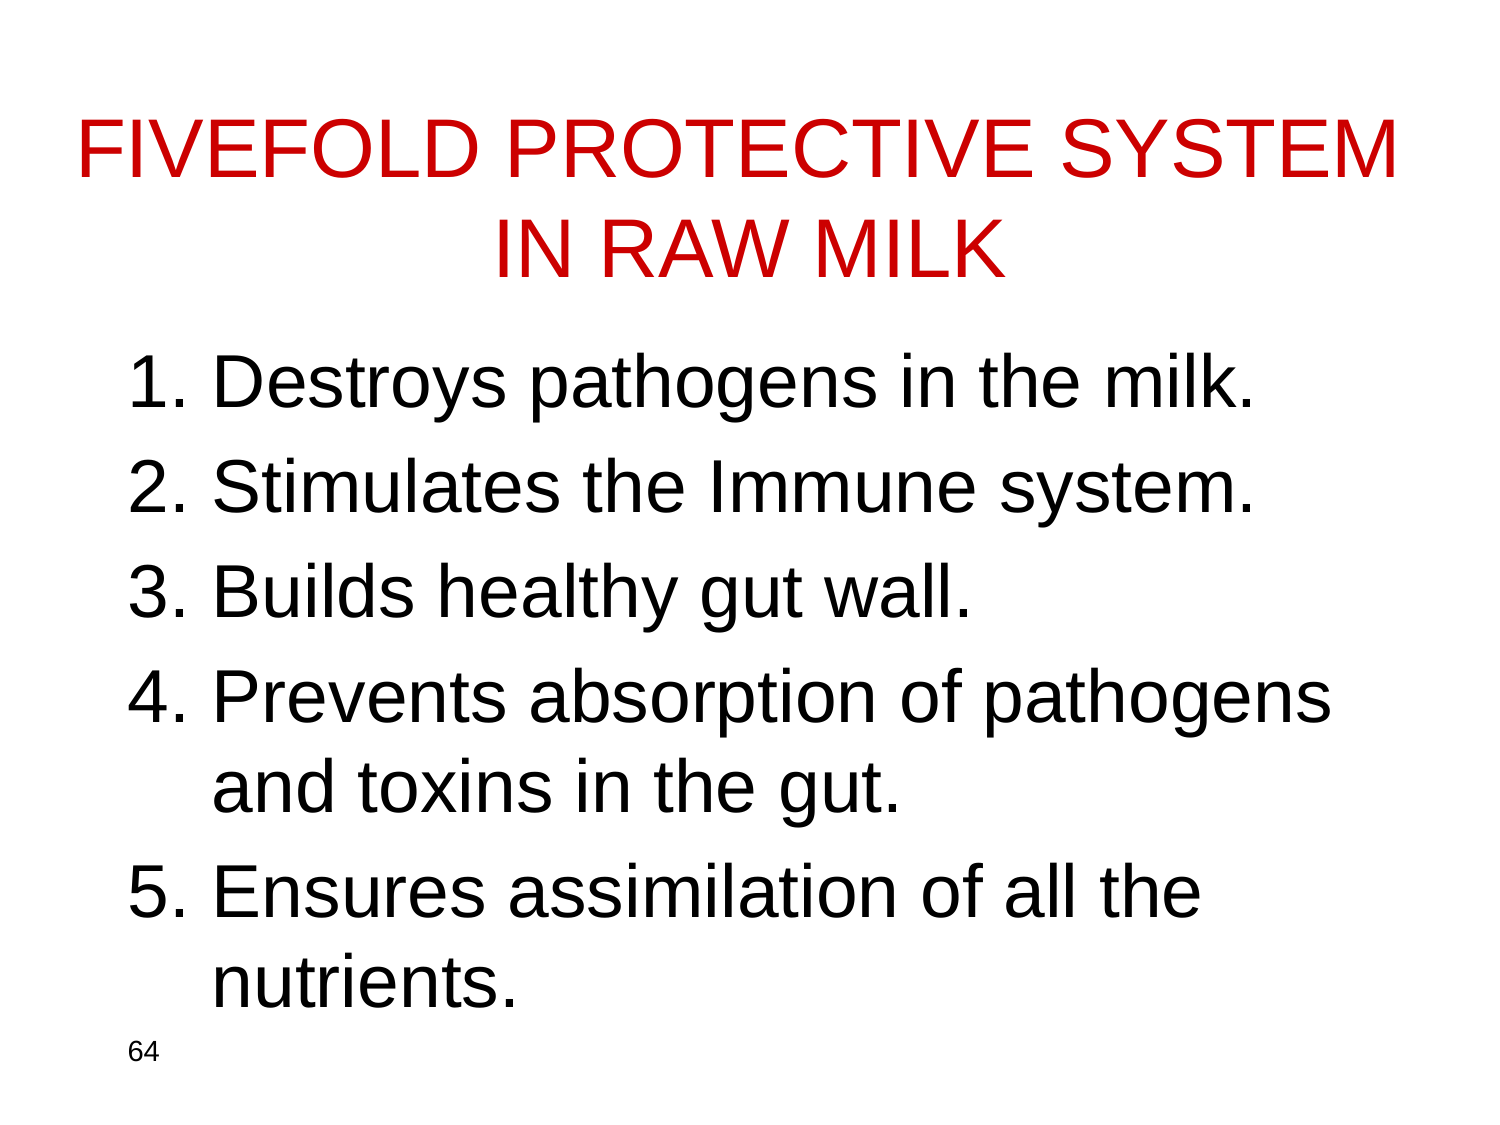

# Fivefold Protective System in Raw Milk
Destroys pathogens in the milk.
Stimulates the Immune system.
Builds healthy gut wall.
Prevents absorption of pathogens and toxins in the gut.
Ensures assimilation of all the nutrients.
64